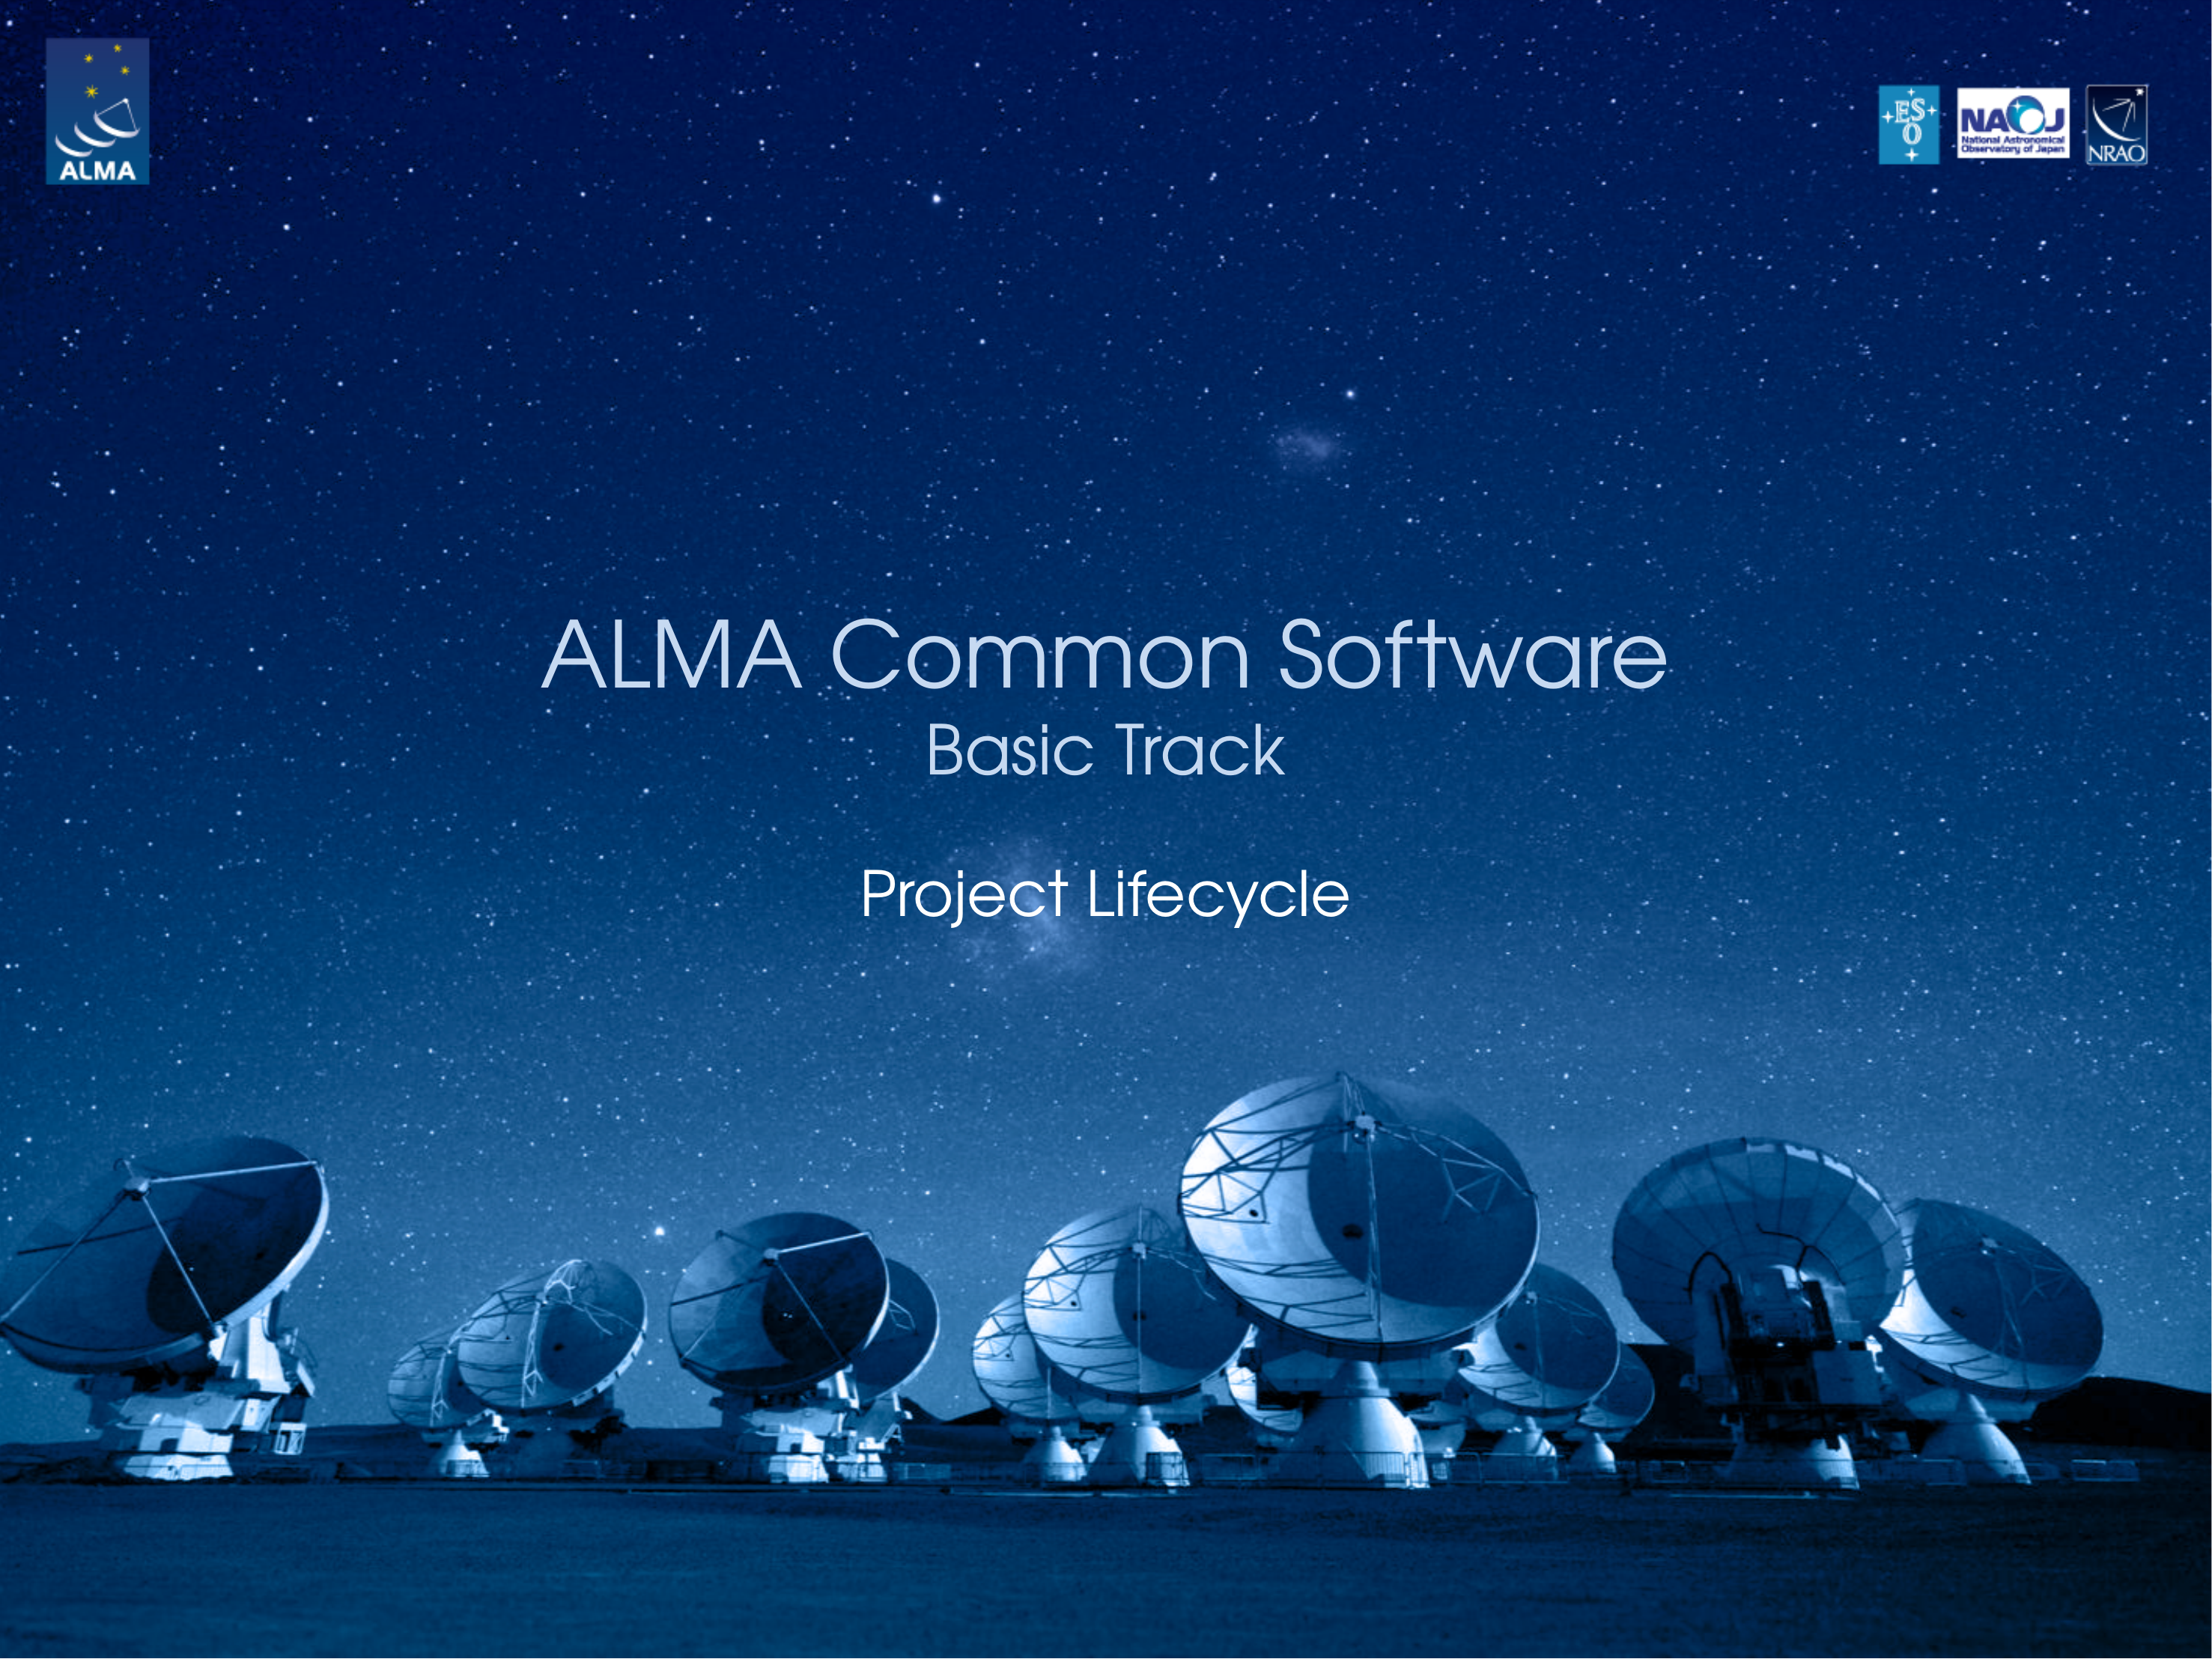

# ALMA Common Software Basic Track
Project Lifecycle